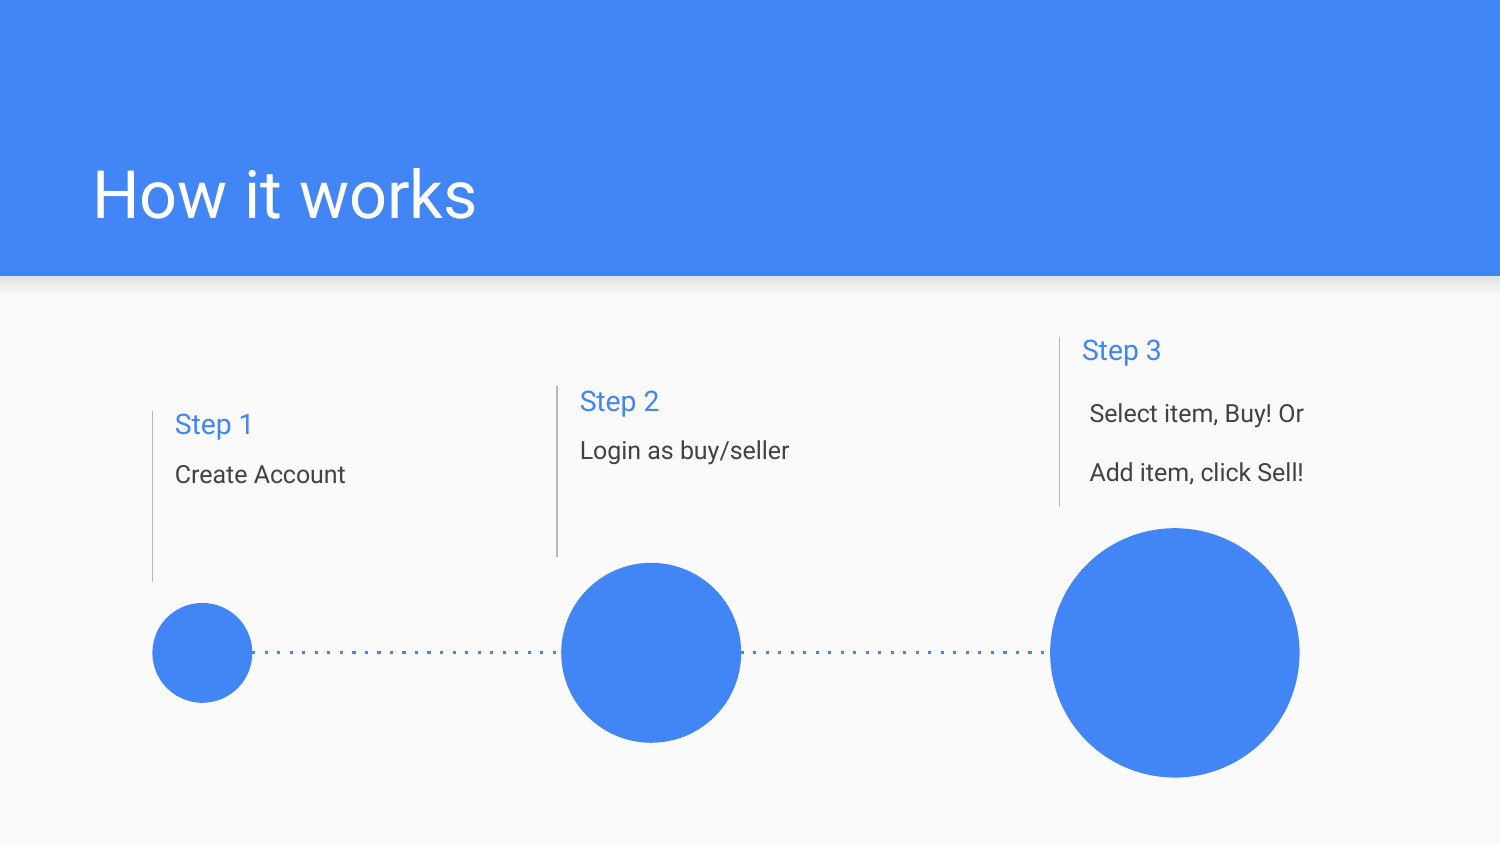

# How it works
Step 3
Step 2
Select item, Buy! Or
Add item, click Sell!
Step 1
Login as buy/seller
Create Account